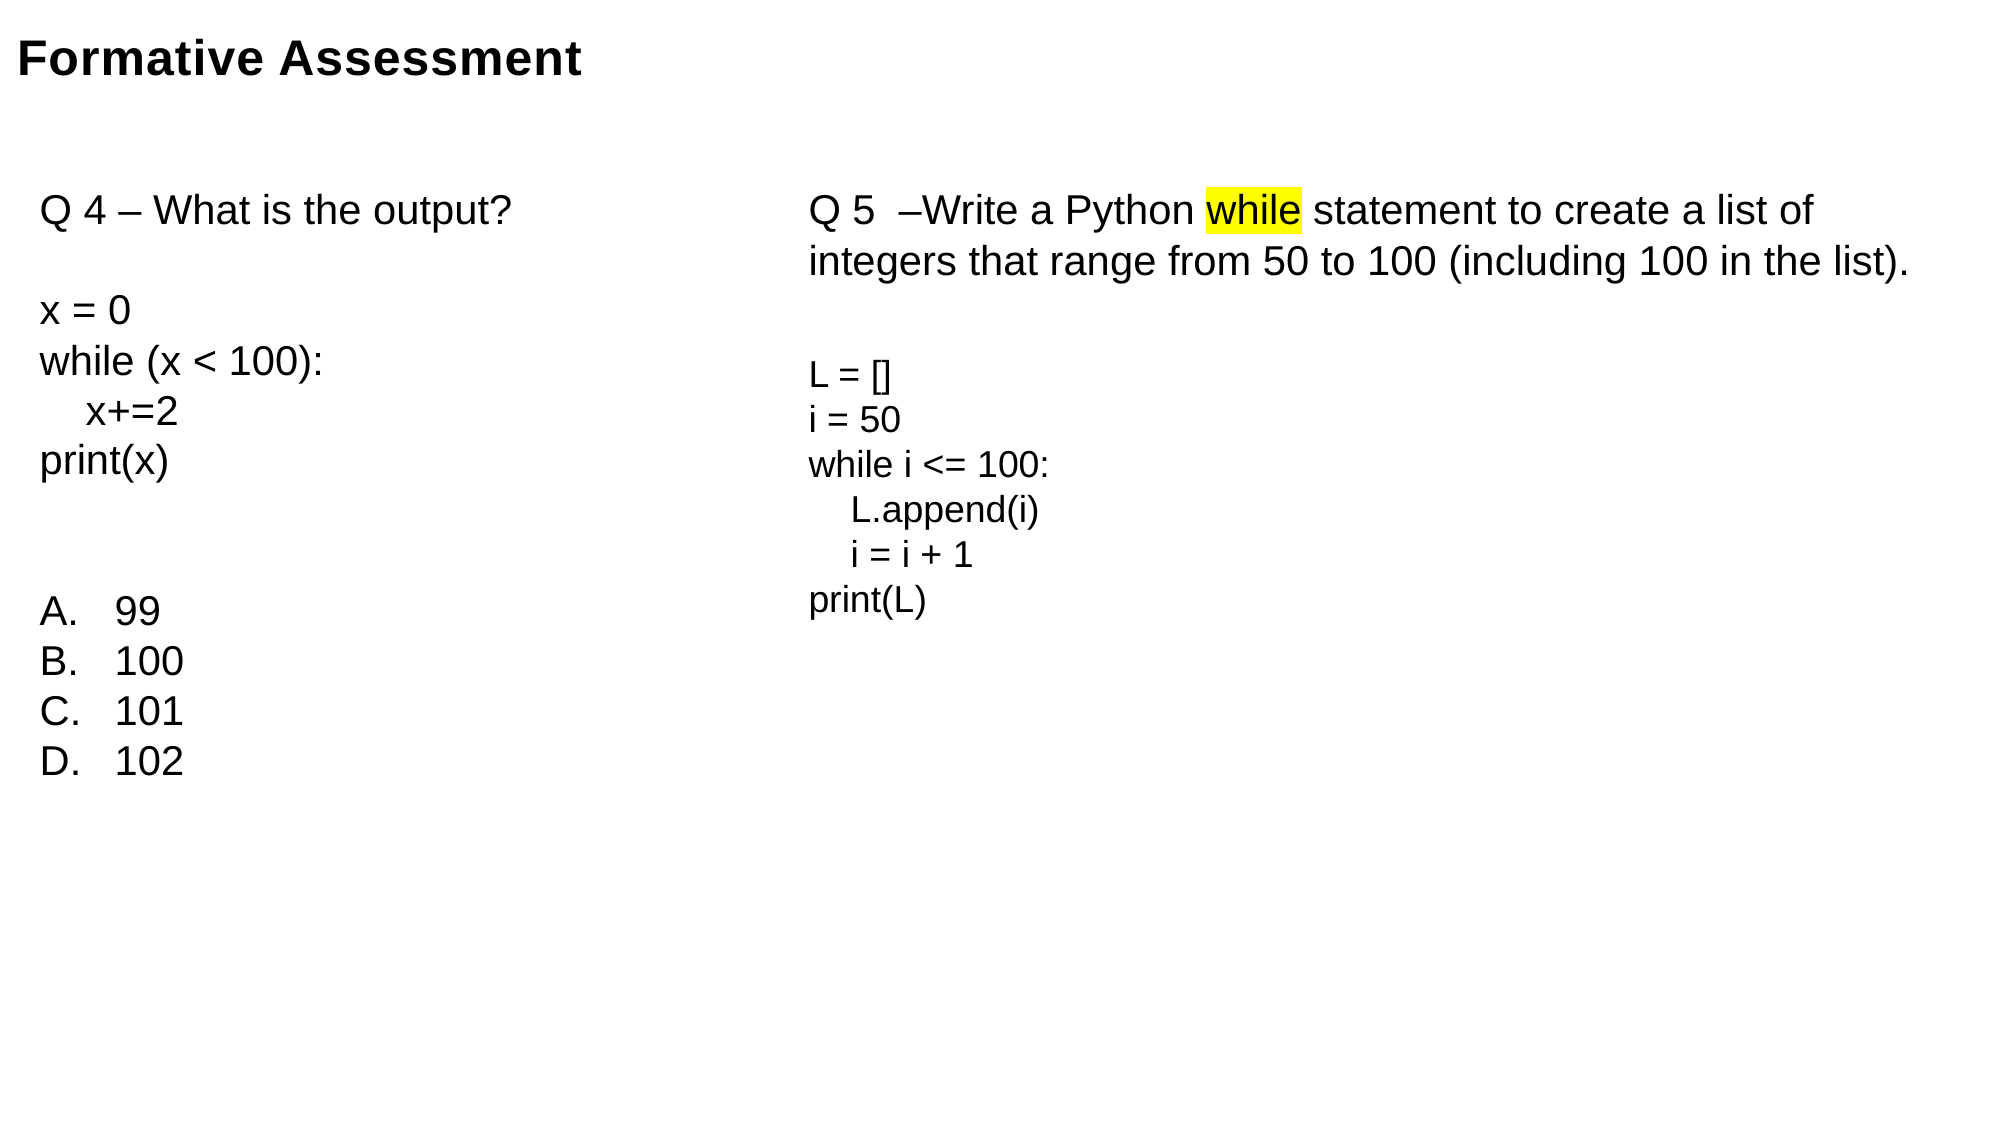

Formative Assessment
Q 4 – What is the output?

x = 0
while (x < 100):
    x+=2
print(x)

99
100
101
102
Q 5  –Write a Python while statement to create a list of integers that range from 50 to 100 (including 100 in the list).
L = []
i = 50
while i <= 100:
    L.append(i)
    i = i + 1
print(L)